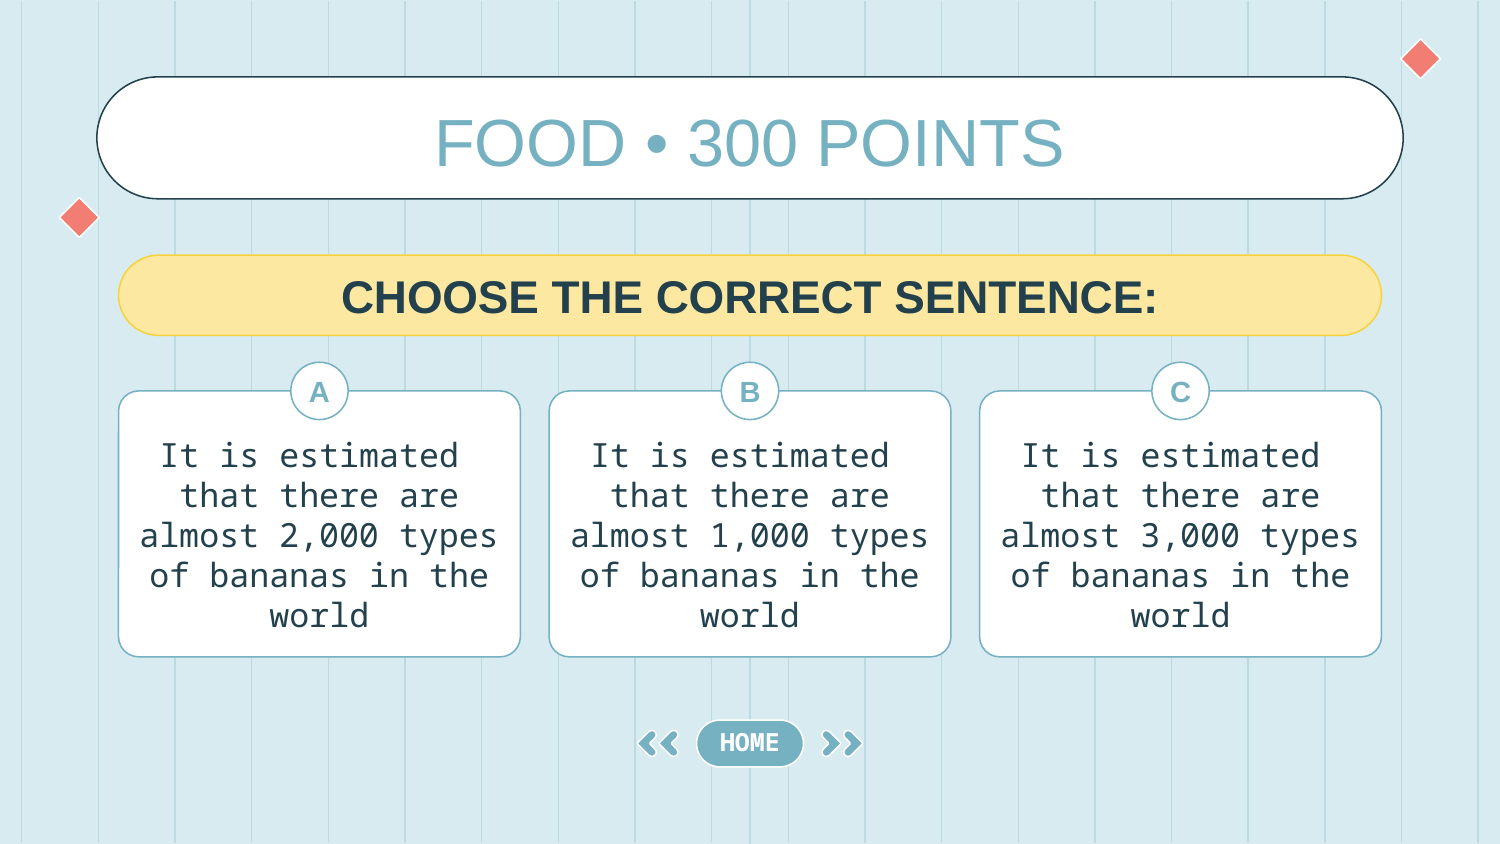

# FOOD • 300 POINTS
CHOOSE THE CORRECT SENTENCE:
A
B
C
It is estimated
that there are almost 2,000 types of bananas in the world
It is estimated
that there are almost 1,000 types of bananas in the world
It is estimated
that there are almost 3,000 types of bananas in the world
HOME